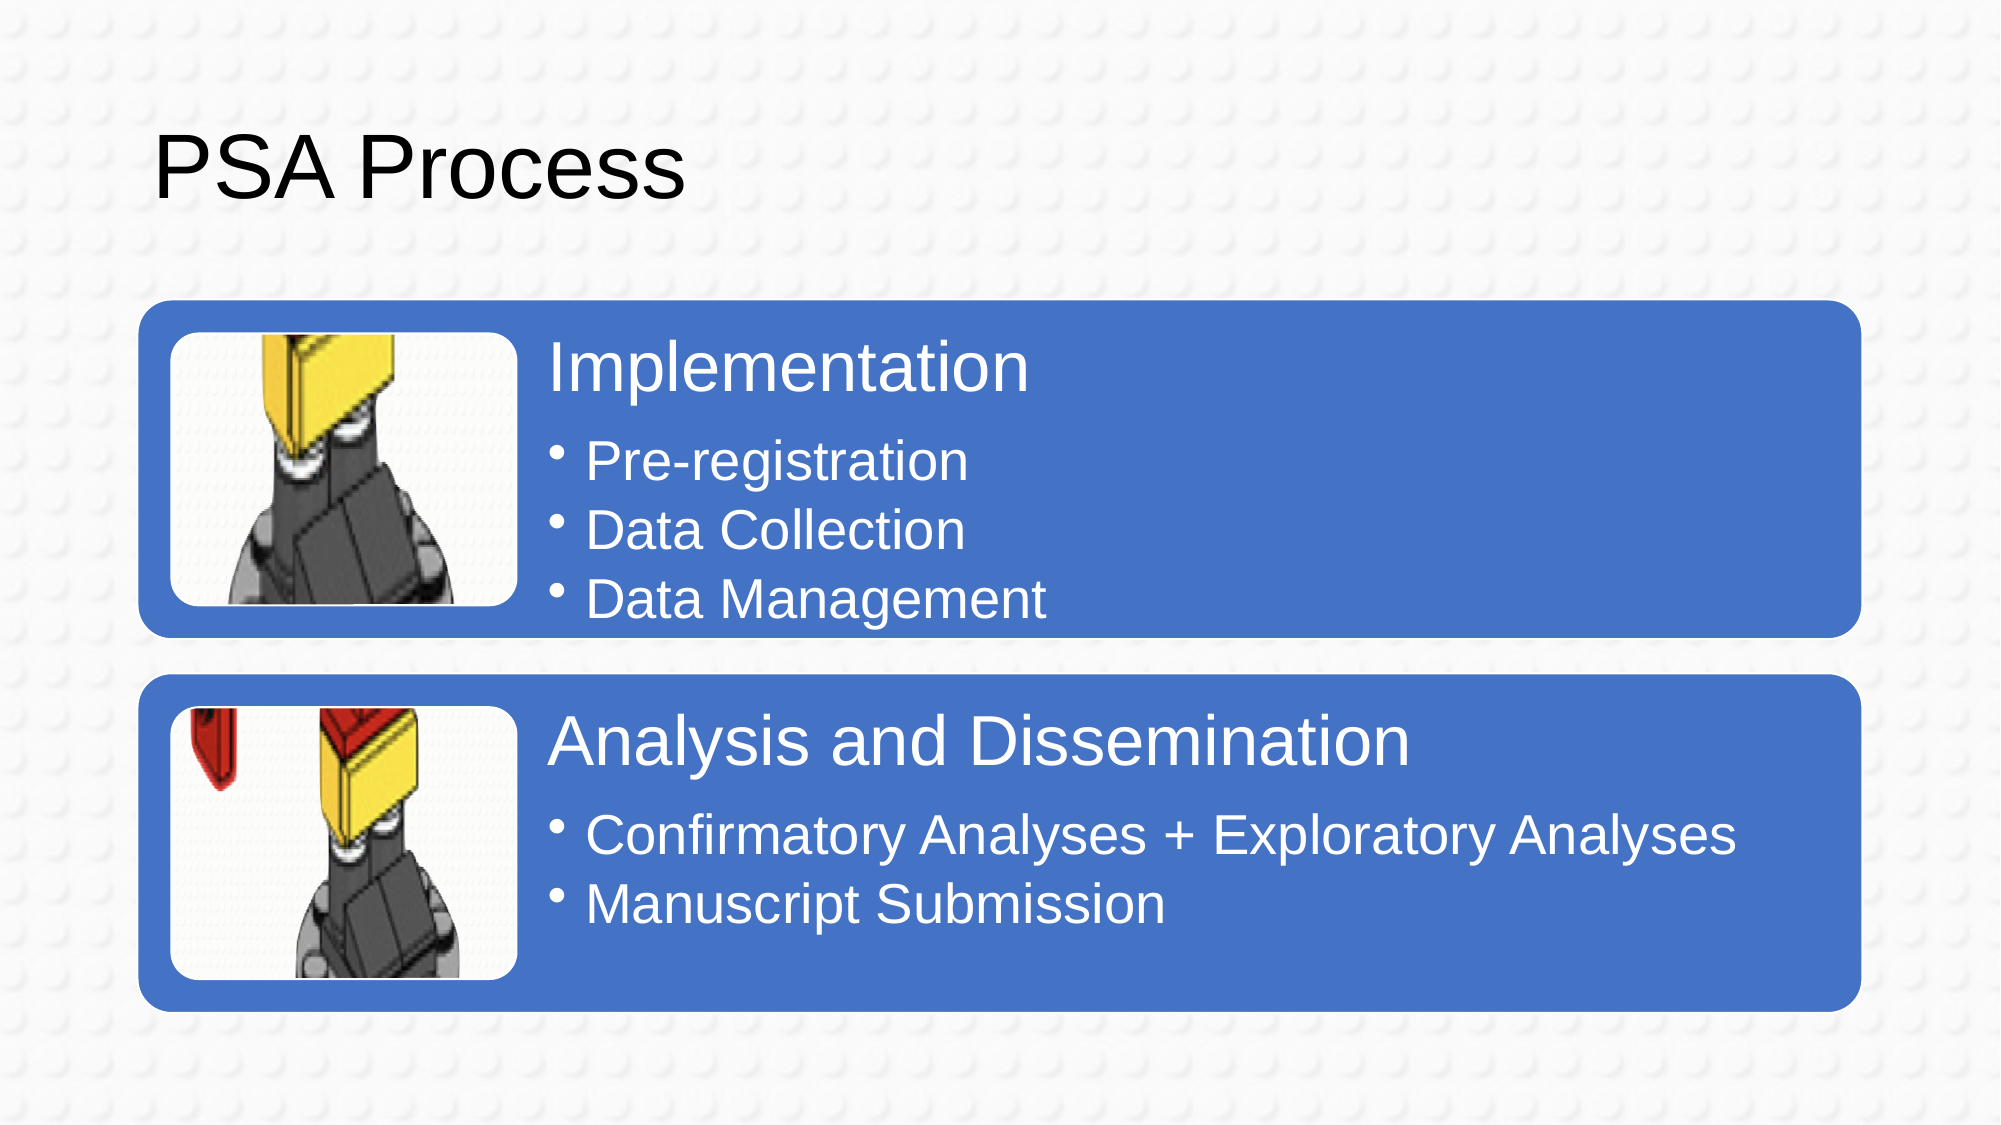

# PSA Process
Implementation
Pre-registration
Data Collection
Data Management
Analysis and Dissemination
Confirmatory Analyses + Exploratory Analyses
Manuscript Submission